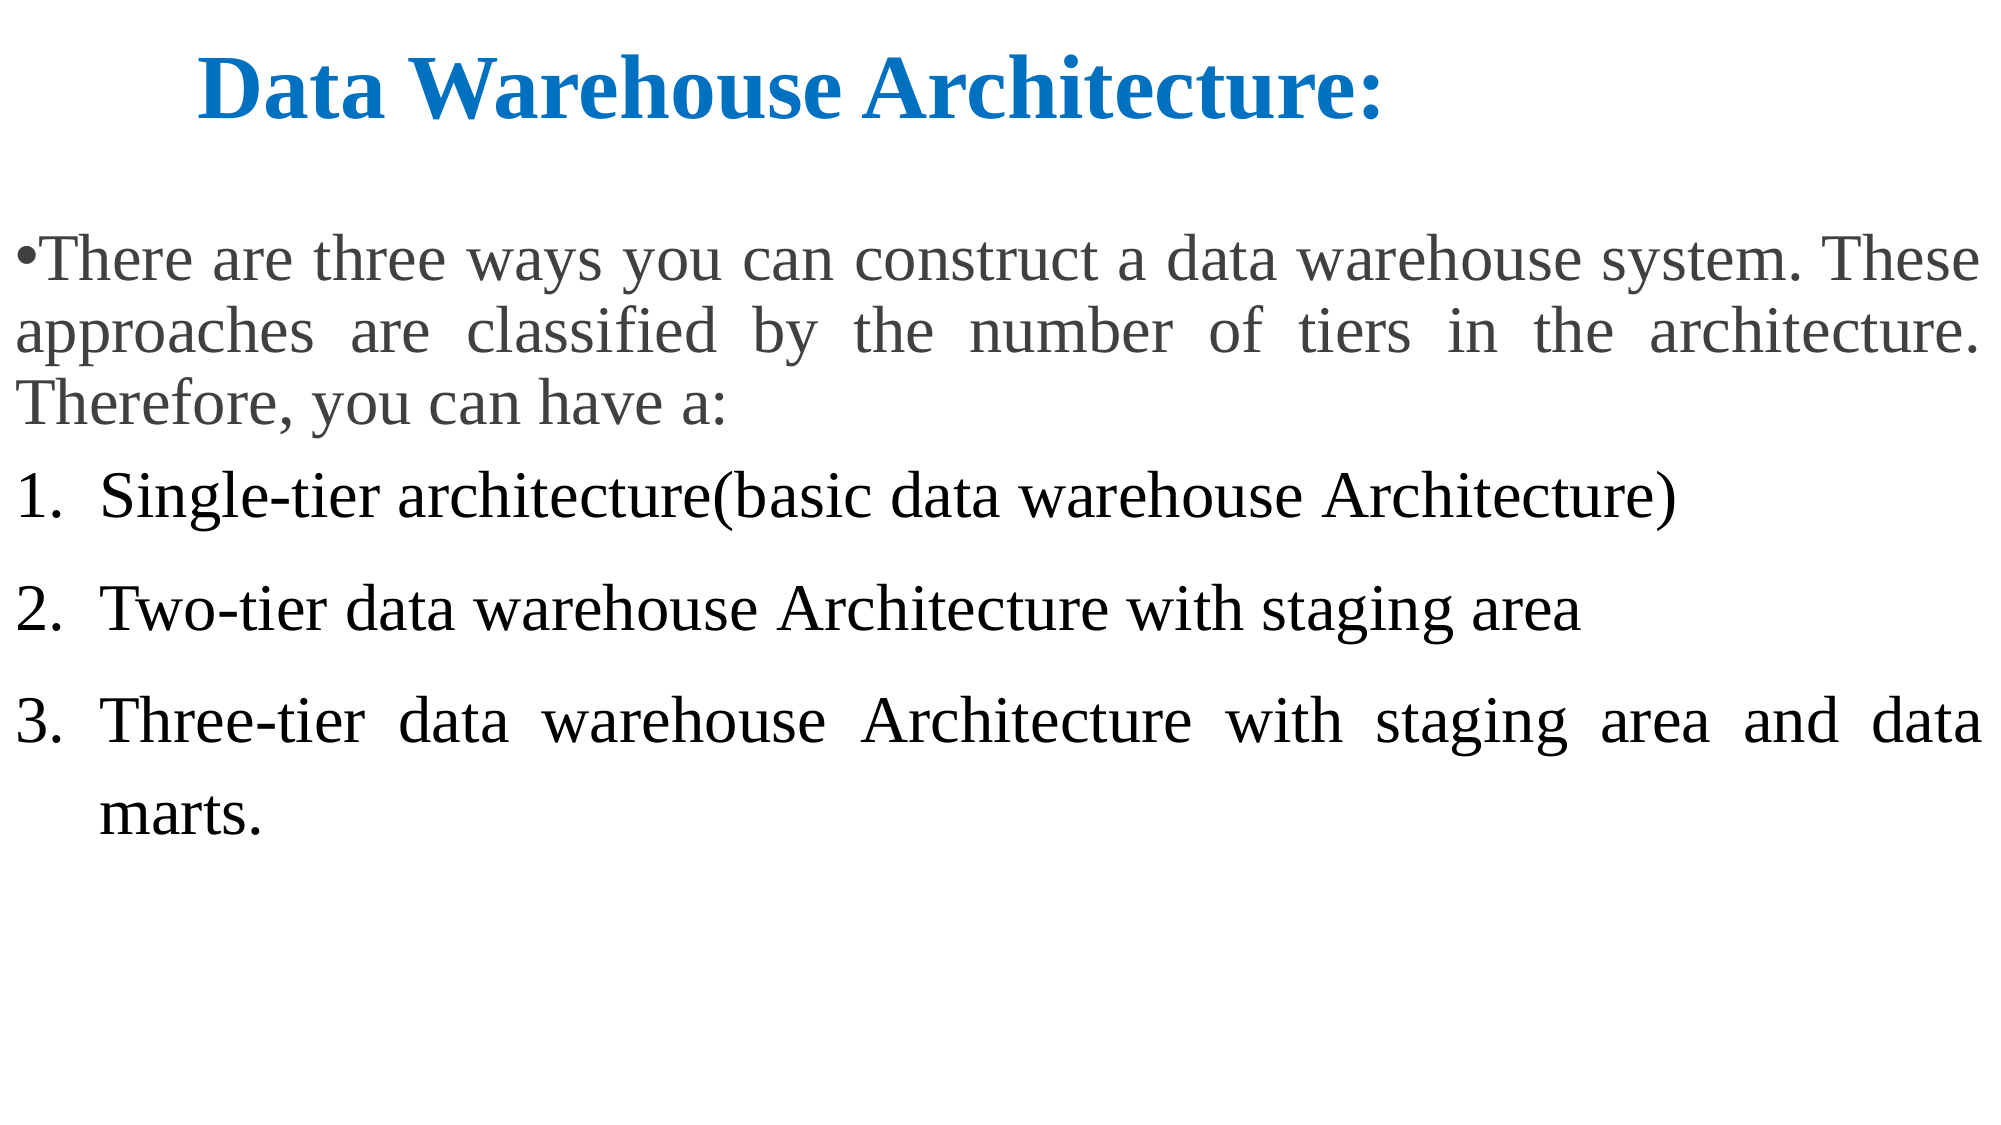

# Data Warehouse Architecture:
There are three ways you can construct a data warehouse system. These approaches are classified by the number of tiers in the architecture. Therefore, you can have a:
Single-tier architecture(basic data warehouse Architecture)
Two-tier data warehouse Architecture with staging area
Three-tier data warehouse Architecture with staging area and data marts.